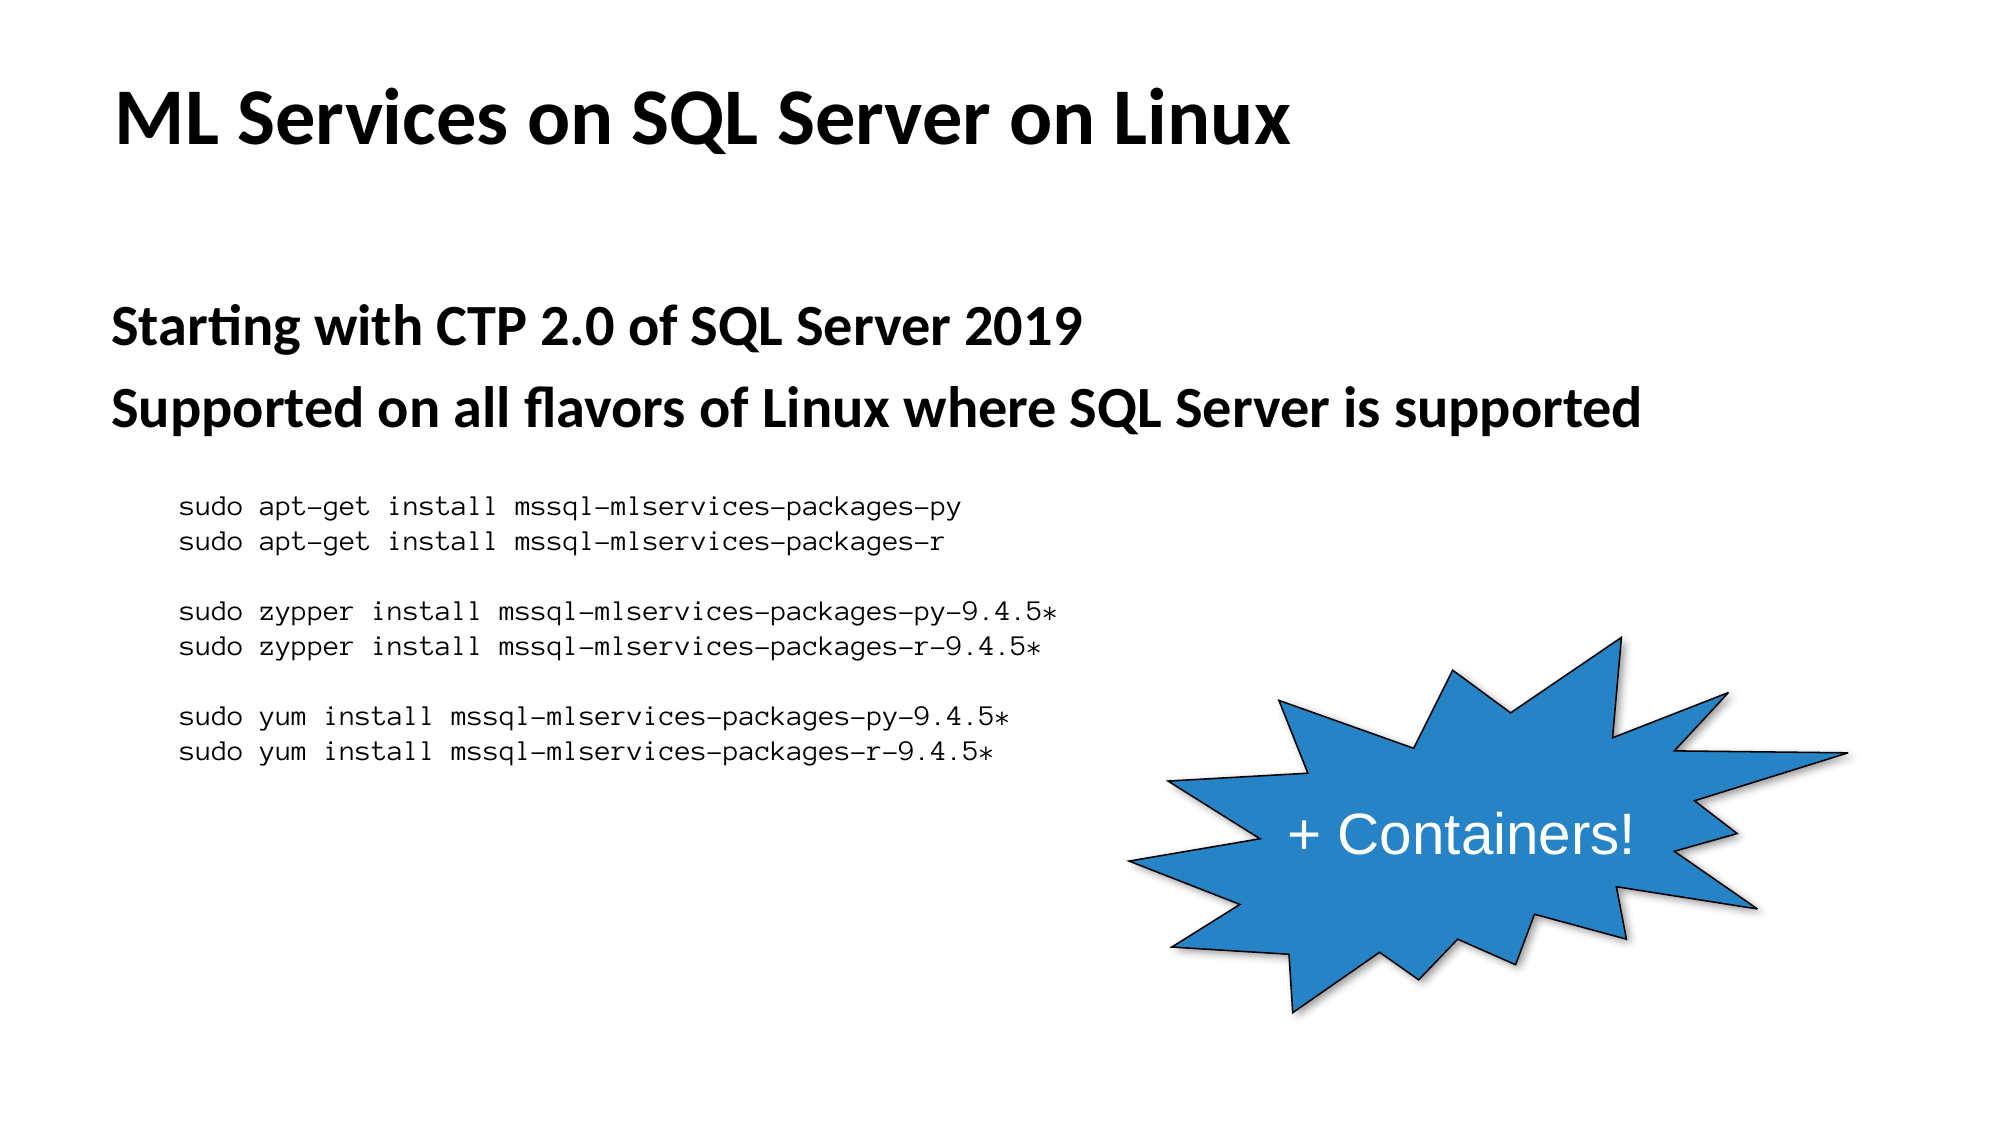

# ML Services on SQL Server on Linux
Starting with CTP 2.0 of SQL Server 2019
Supported on all flavors of Linux where SQL Server is supported

sudo apt-get install mssql-mlservices-packages-py
sudo apt-get install mssql-mlservices-packages-r

sudo zypper install mssql-mlservices-packages-py-9.4.5*
sudo zypper install mssql-mlservices-packages-r-9.4.5*

sudo yum install mssql-mlservices-packages-py-9.4.5*
sudo yum install mssql-mlservices-packages-r-9.4.5*
+ Containers!